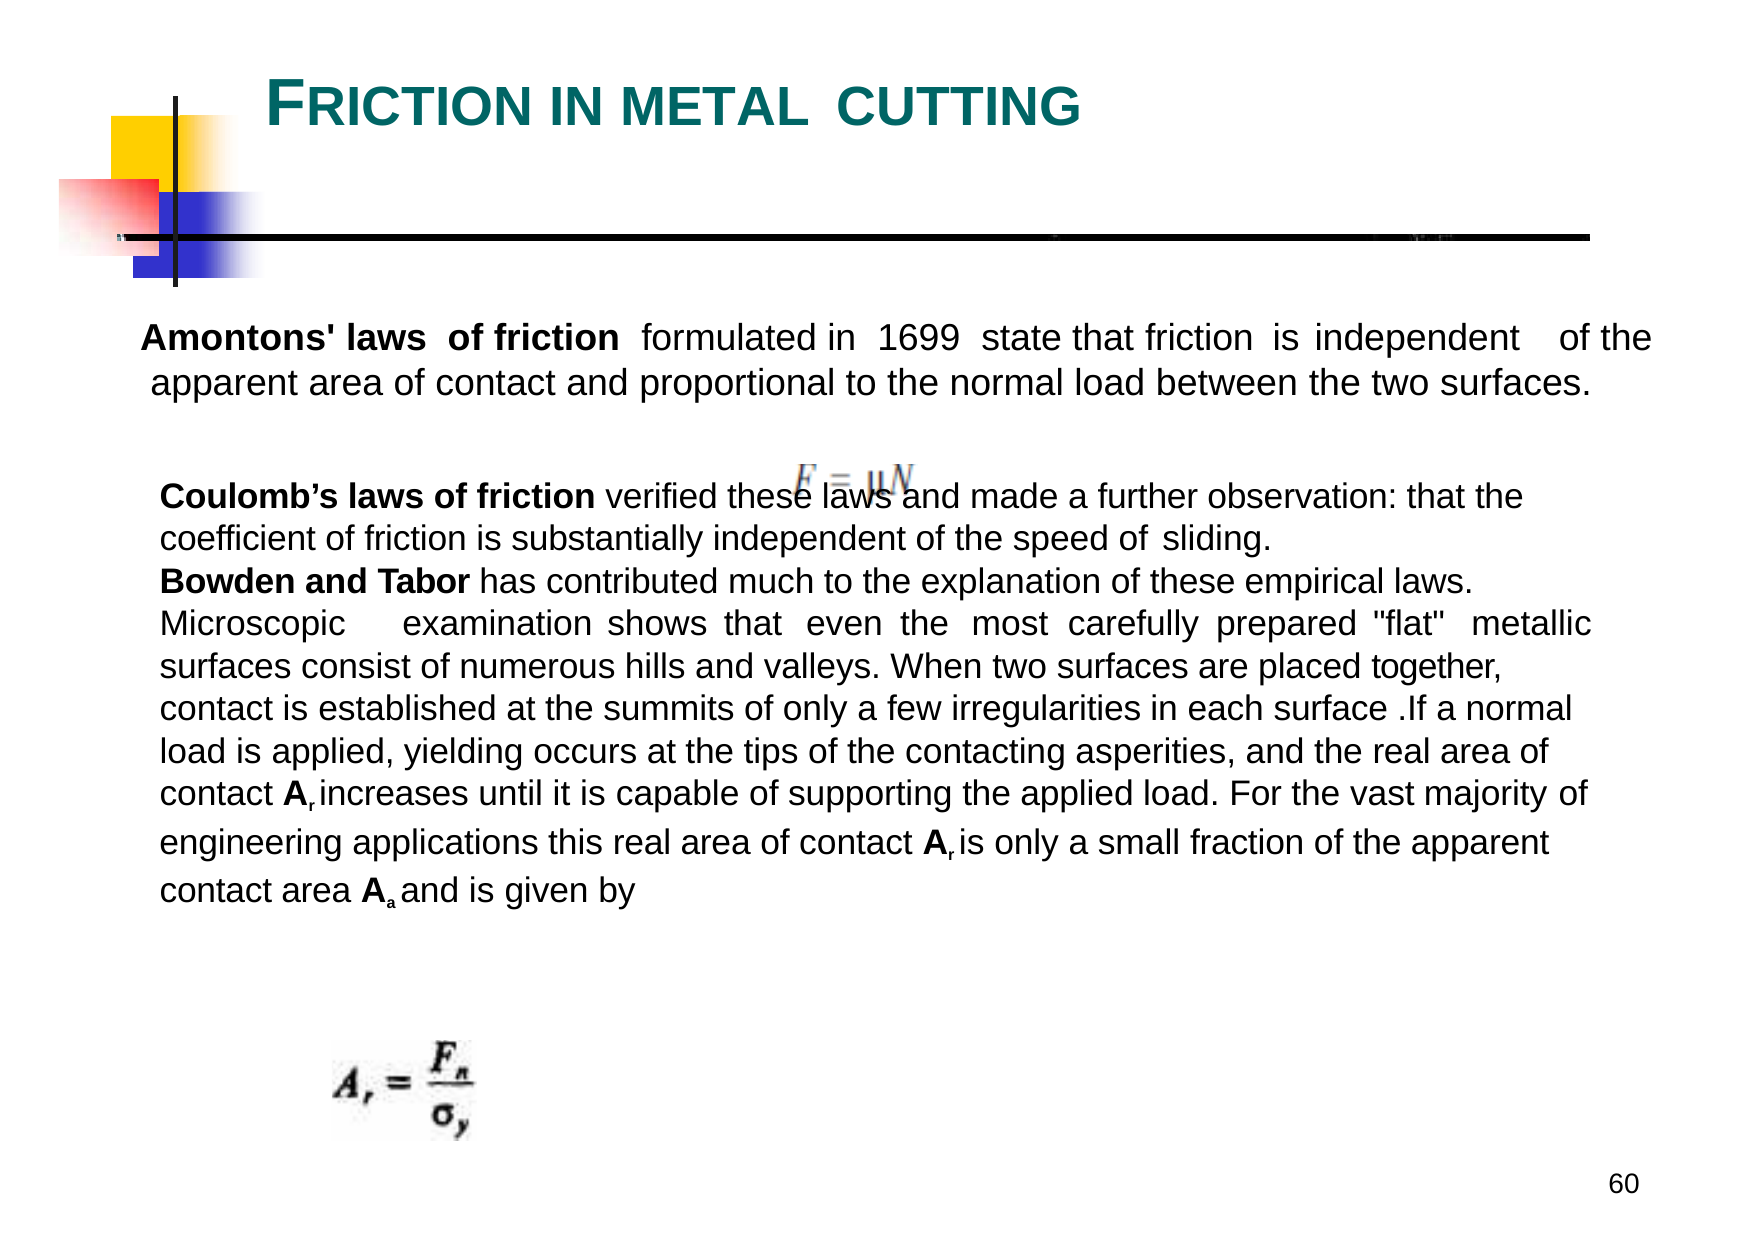

# FRICTION IN METAL	CUTTING

Amontons' laws  of friction formulated in  1699  state that friction is independent	of the  apparent area of contact and proportional to the normal load between the two surfaces.

Coulomb’s laws of friction verified these laws and made a further observation: that the  coefficient of friction is substantially independent of the speed of sliding.
Bowden and Tabor has contributed much to the explanation of these empirical laws.  Microscopic	examination shows that	even the	most  carefully prepared "flat"	metallic  surfaces consist of numerous hills and valleys. When two surfaces are placed together,  contact is established at the summits of only a few irregularities in each surface .If a normal  load is applied, yielding occurs at the tips of the contacting asperities, and the real area of  contact Ar increases until it is capable of supporting the applied load. For the vast majority of
engineering applications this real area of contact Ar is only a small fraction of the apparent  contact area Aa and is given by

60